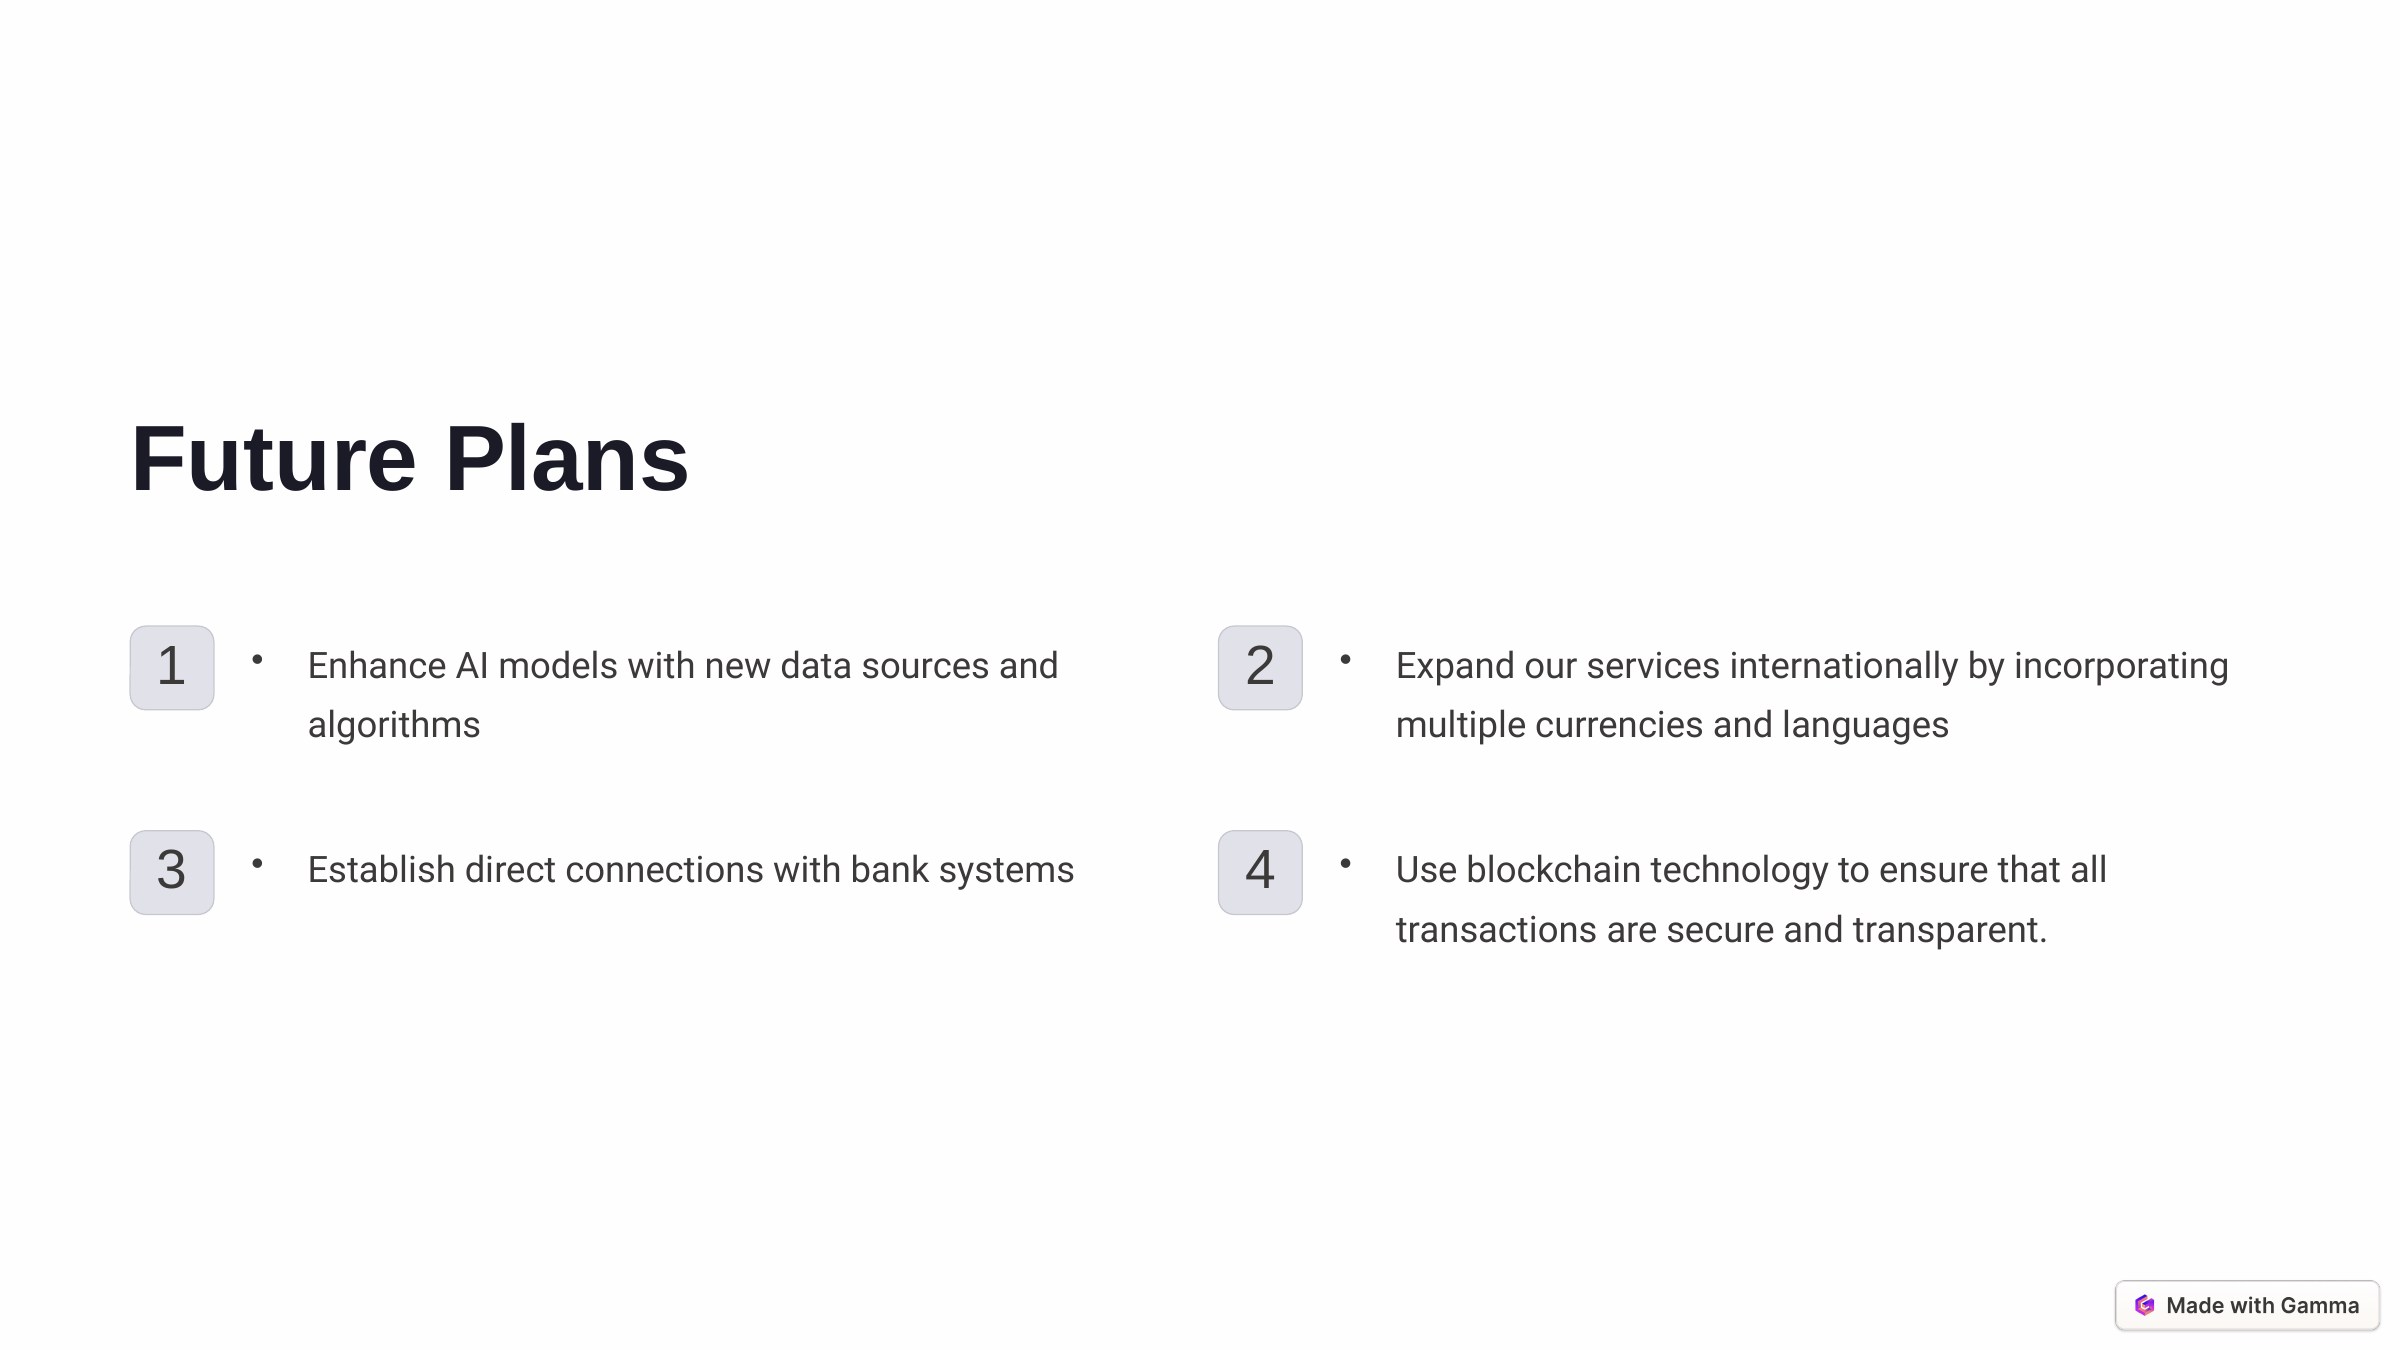

Future Plans

Enhance AI models with new data sources and algorithms

Expand our services internationally by incorporating multiple currencies and languages
1
2

Establish direct connections with bank systems

Use blockchain technology to ensure that all transactions are secure and transparent.
3
4